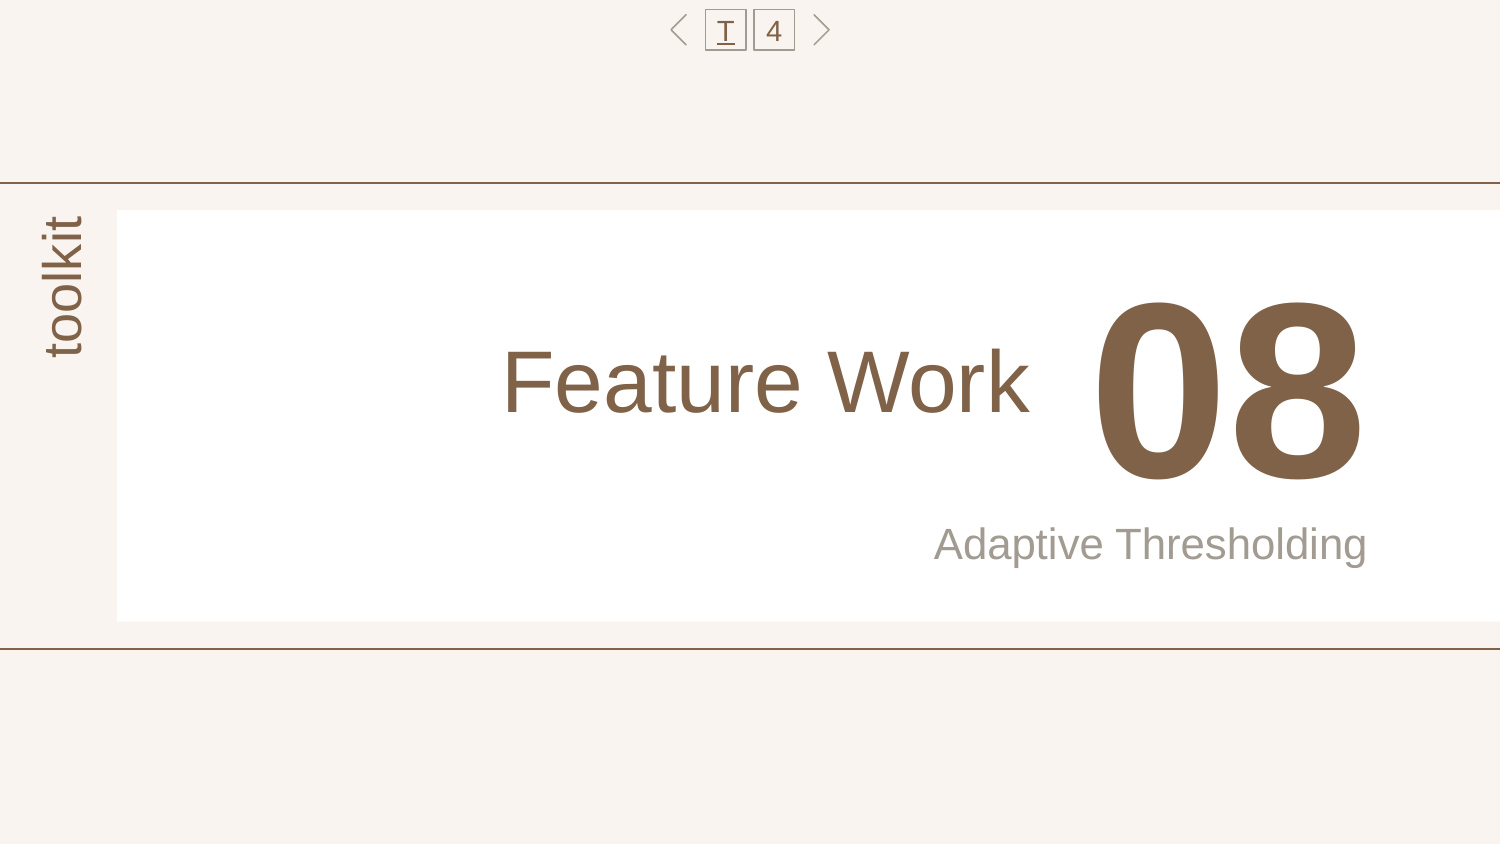

T
4

# Feature Work
08
toolkit
Adaptive Thresholding